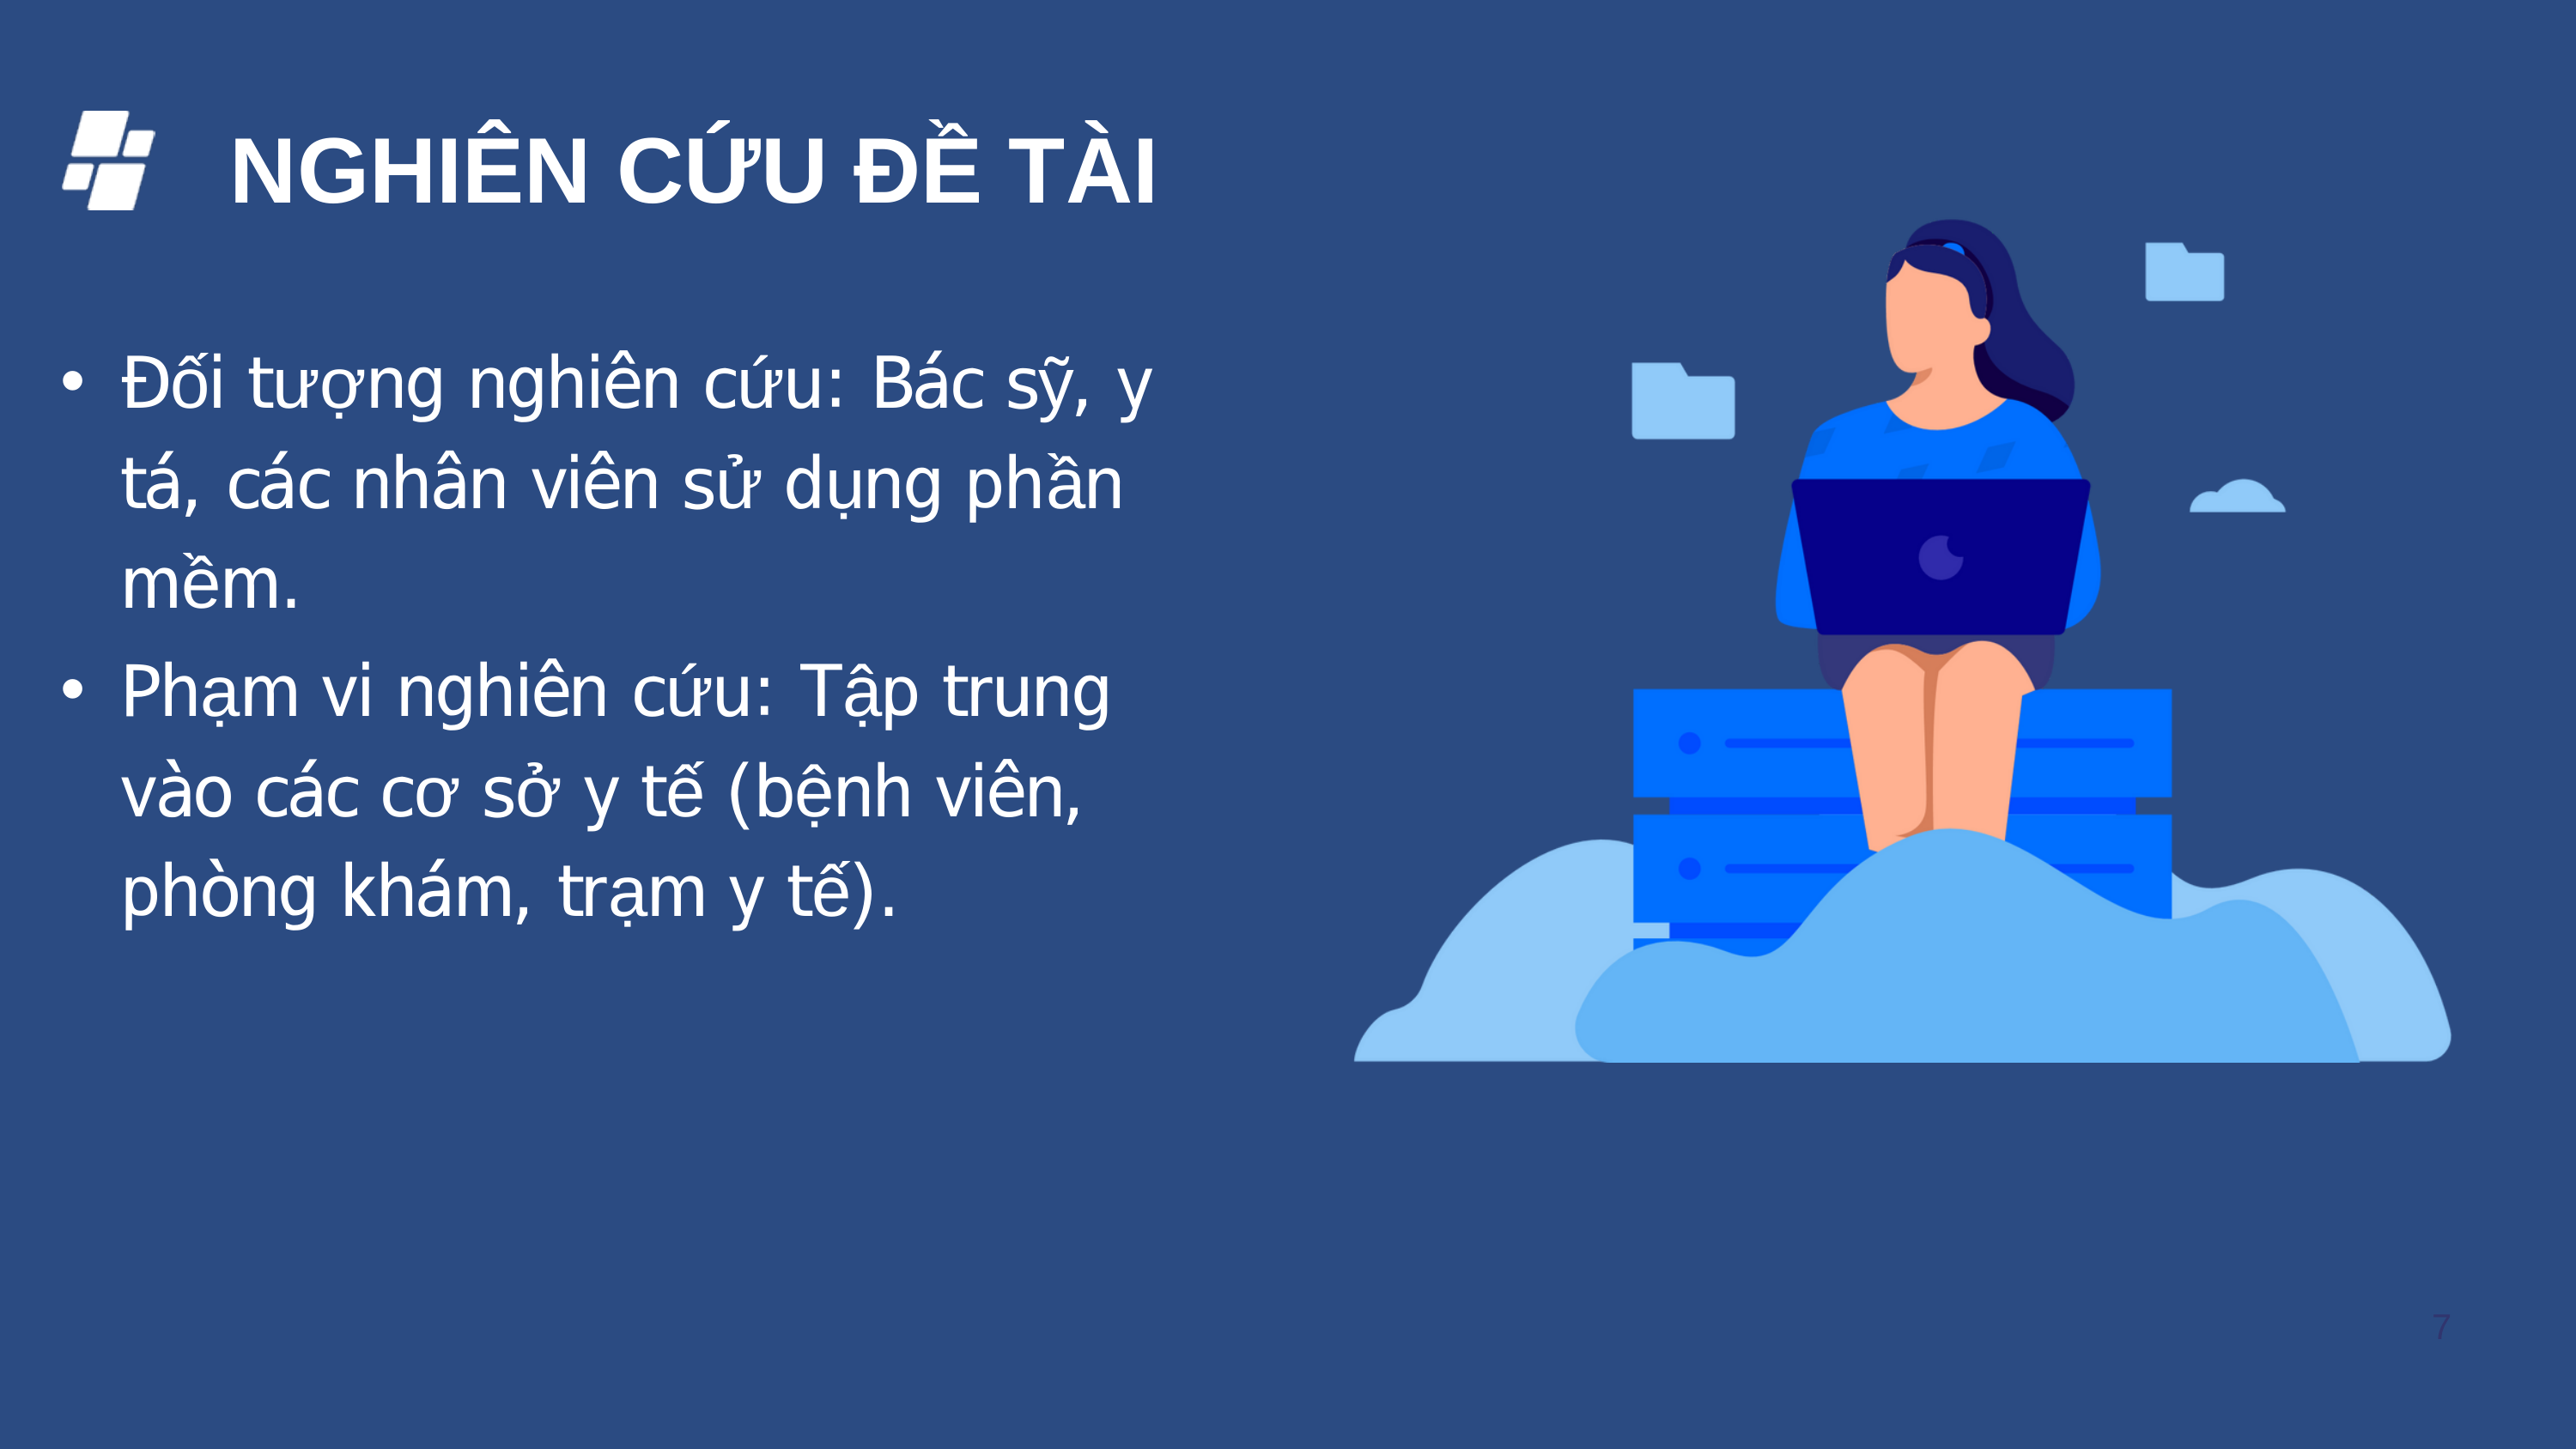

NGHIÊN CỨU ĐỀ TÀI

Đối tượng nghiên cứu: Bác sỹ, y tá, các nhân viên sử dụng phần mềm.
Phạm vi nghiên cứu: Tập trung vào các cơ sở y tế (bệnh viên, phòng khám, trạm y tế).
7